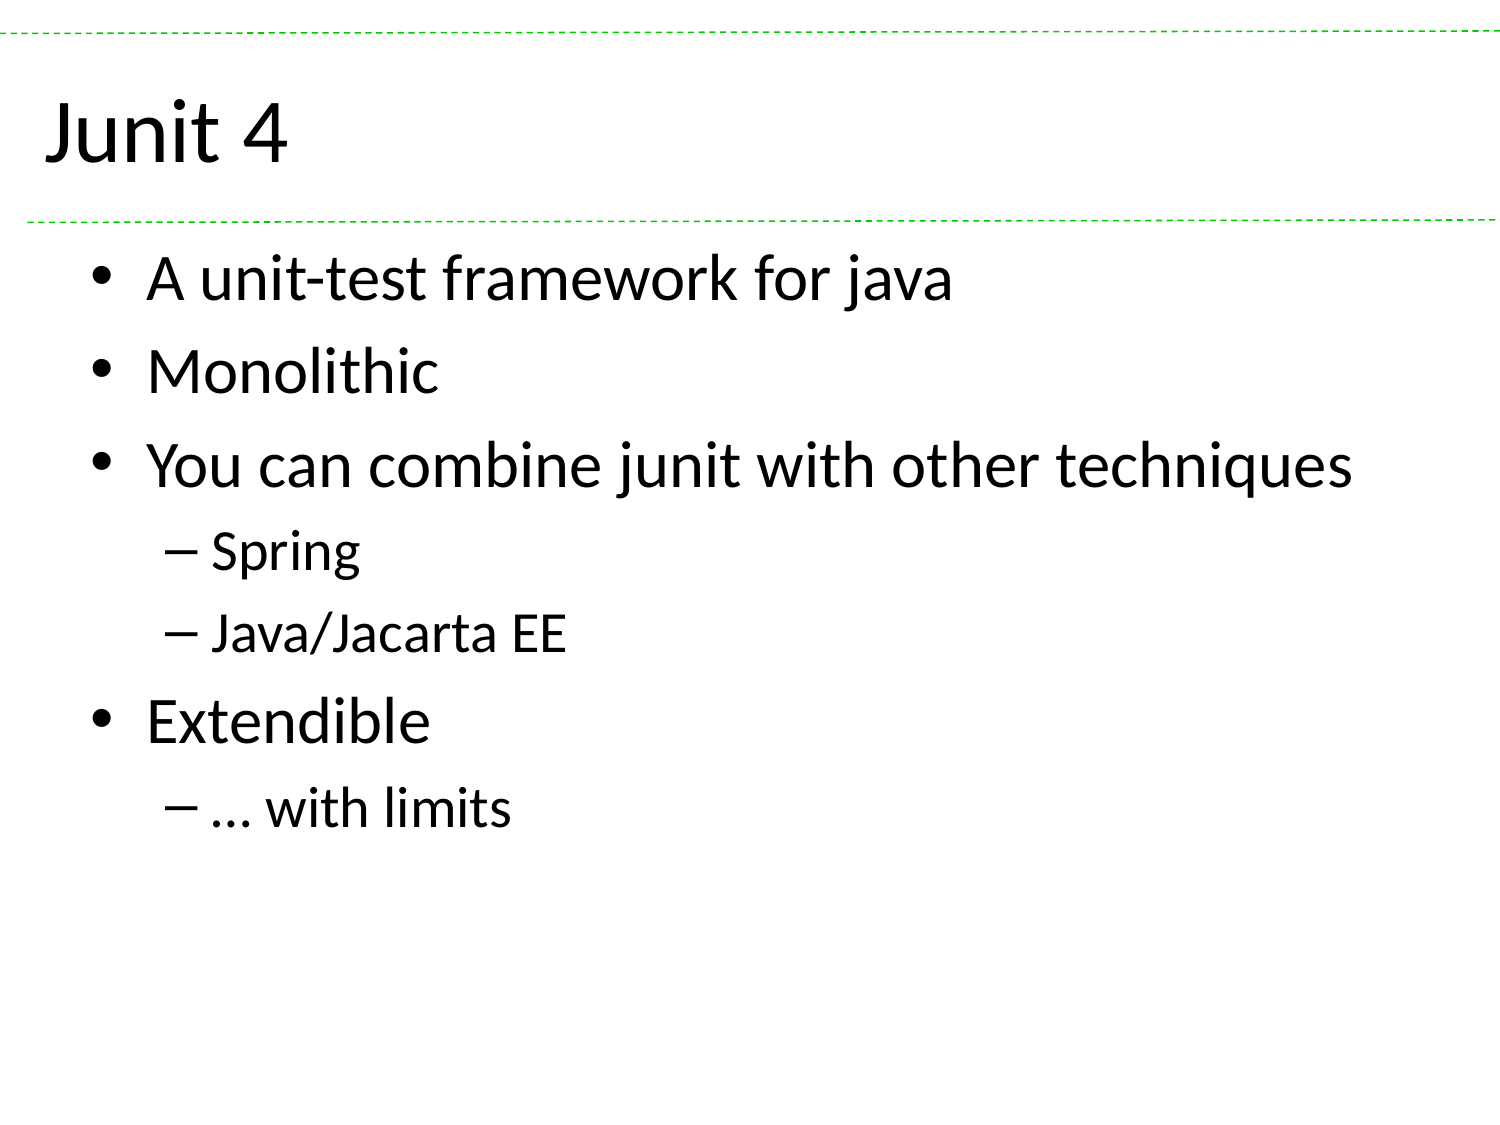

# Junit 4
A unit-test framework for java
Monolithic
You can combine junit with other techniques
Spring
Java/Jacarta EE
Extendible
… with limits